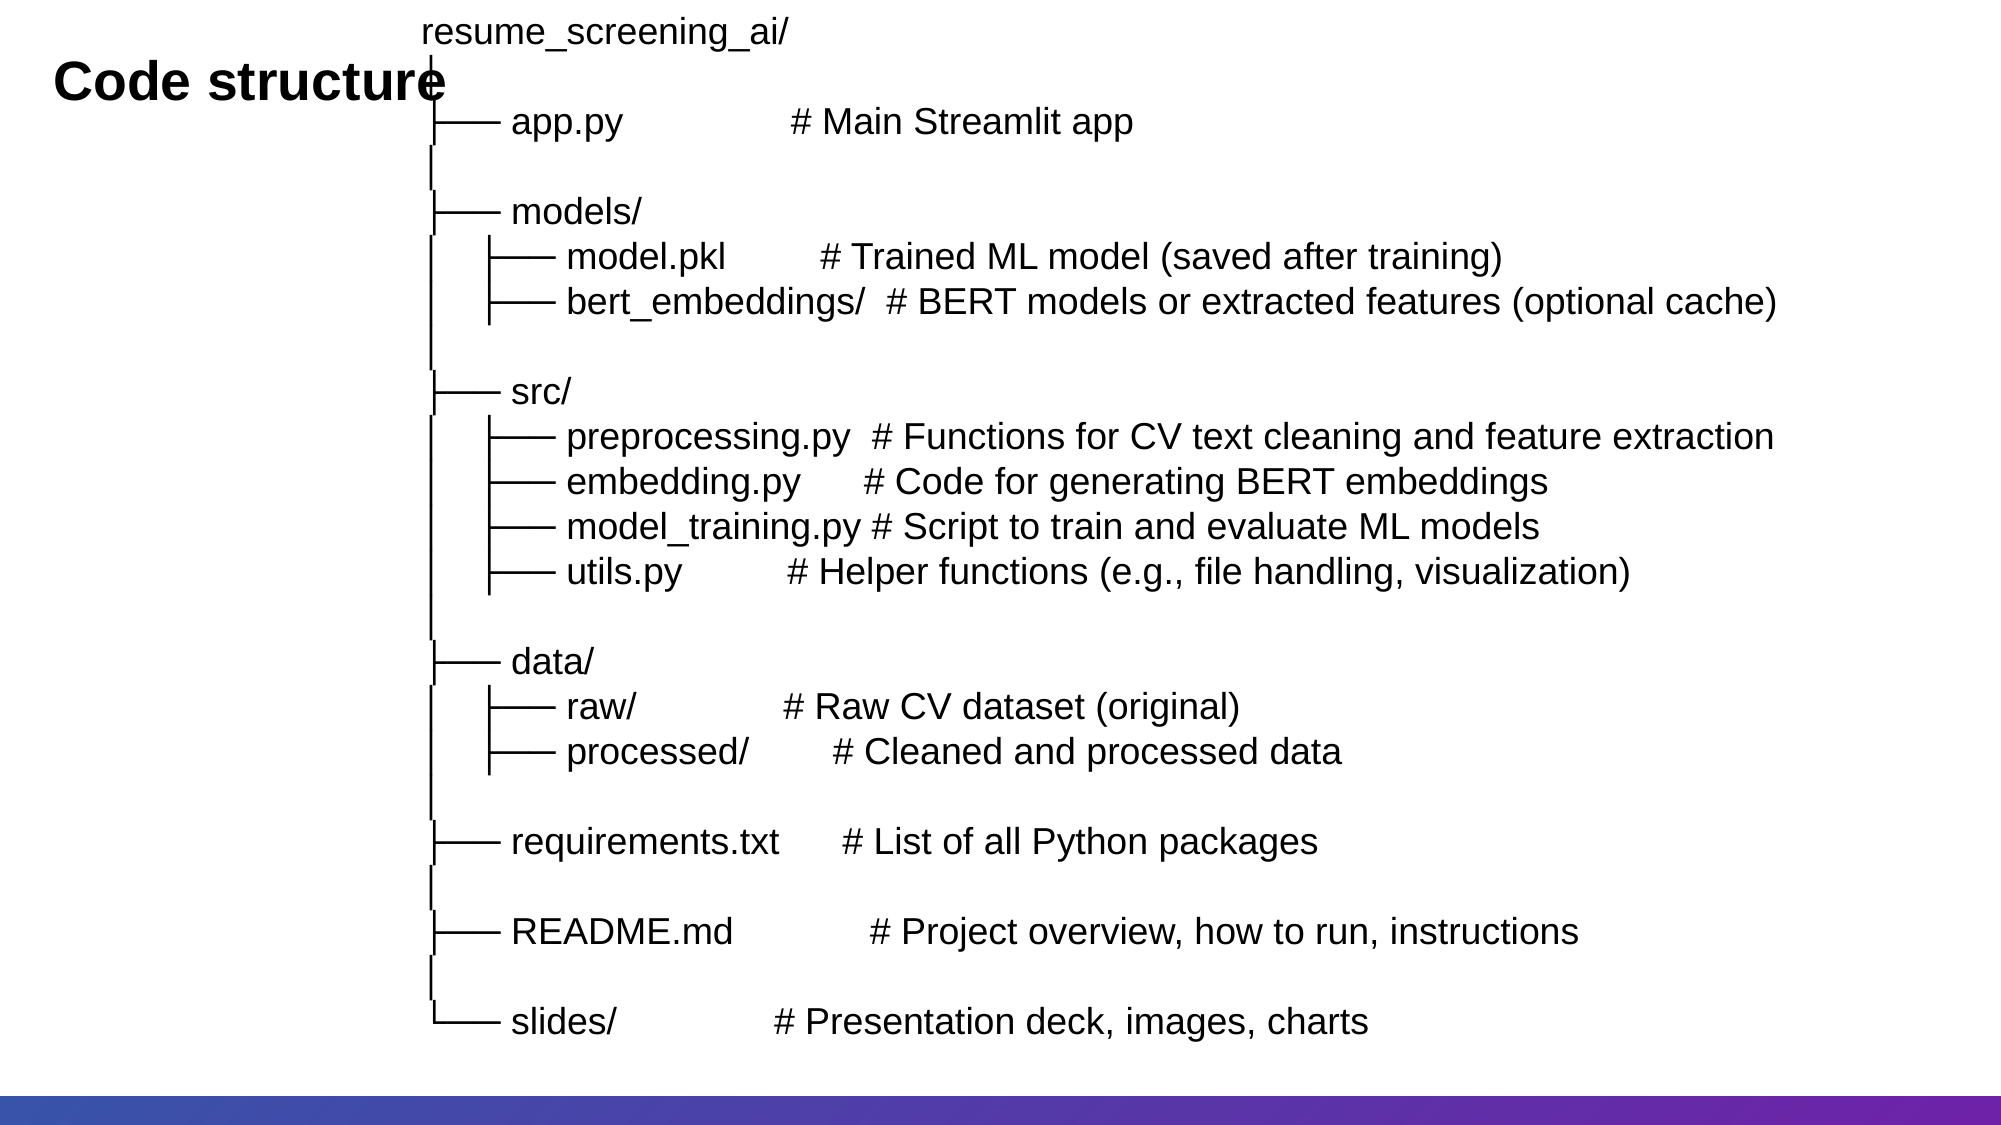

resume_screening_ai/
│
├── app.py                # Main Streamlit app
│
├── models/
│   ├── model.pkl         # Trained ML model (saved after training)
│   ├── bert_embeddings/  # BERT models or extracted features (optional cache)
│
├── src/
│   ├── preprocessing.py  # Functions for CV text cleaning and feature extraction
│   ├── embedding.py      # Code for generating BERT embeddings
│   ├── model_training.py # Script to train and evaluate ML models
│   ├── utils.py          # Helper functions (e.g., file handling, visualization)
│
├── data/
│   ├── raw/              # Raw CV dataset (original)
│   ├── processed/        # Cleaned and processed data
│
├── requirements.txt      # List of all Python packages
│
├── README.md             # Project overview, how to run, instructions
│
└── slides/               # Presentation deck, images, charts

Code structure